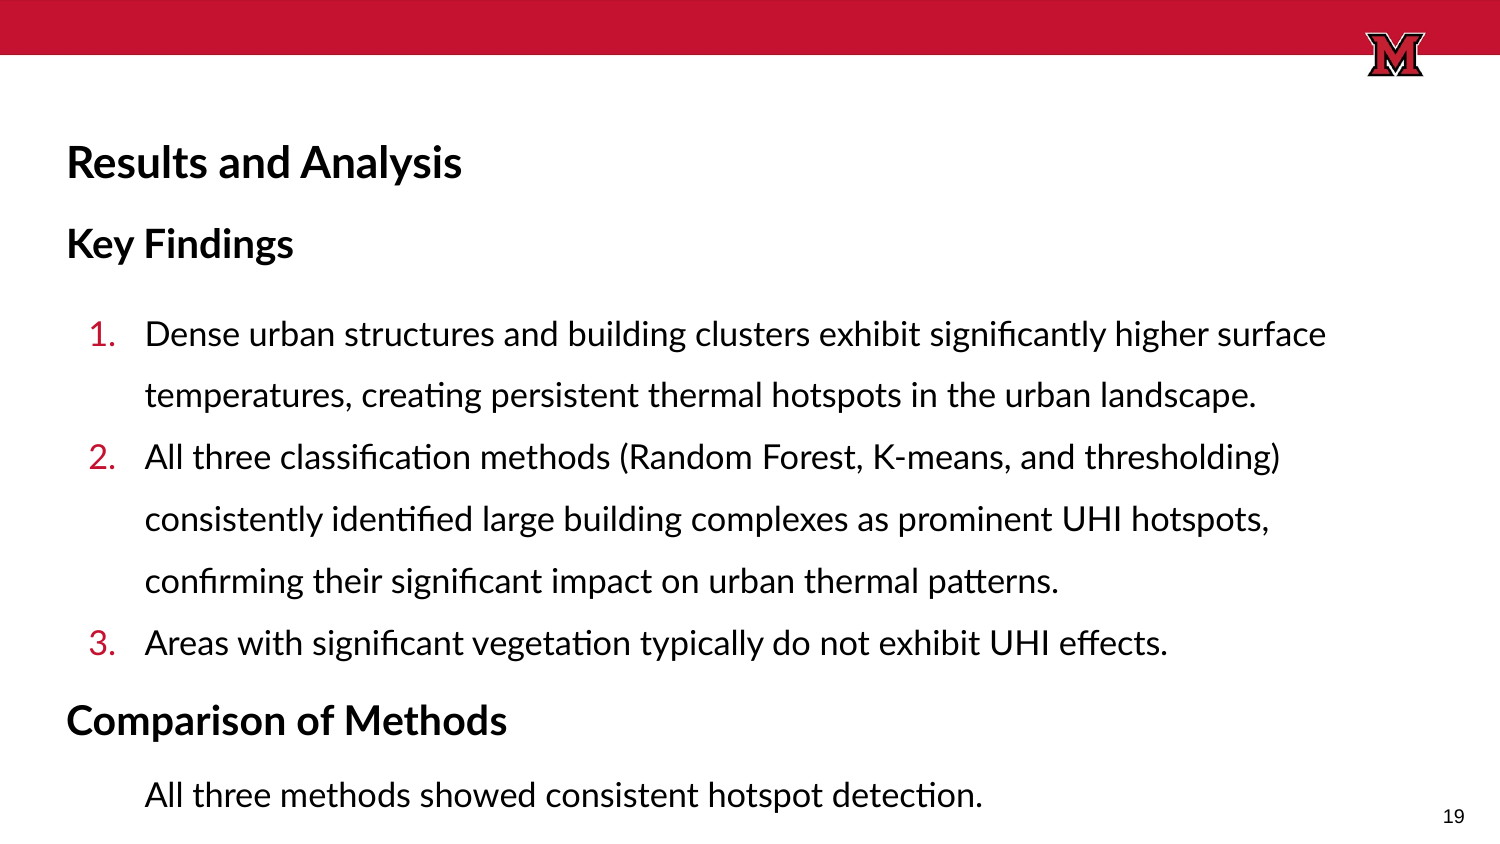

Results and Analysis
Key Findings
Dense urban structures and building clusters exhibit significantly higher surface temperatures, creating persistent thermal hotspots in the urban landscape.
All three classification methods (Random Forest, K-means, and thresholding) consistently identified large building complexes as prominent UHI hotspots, confirming their significant impact on urban thermal patterns.
Areas with significant vegetation typically do not exhibit UHI effects.
Comparison of Methods
All three methods showed consistent hotspot detection.

19